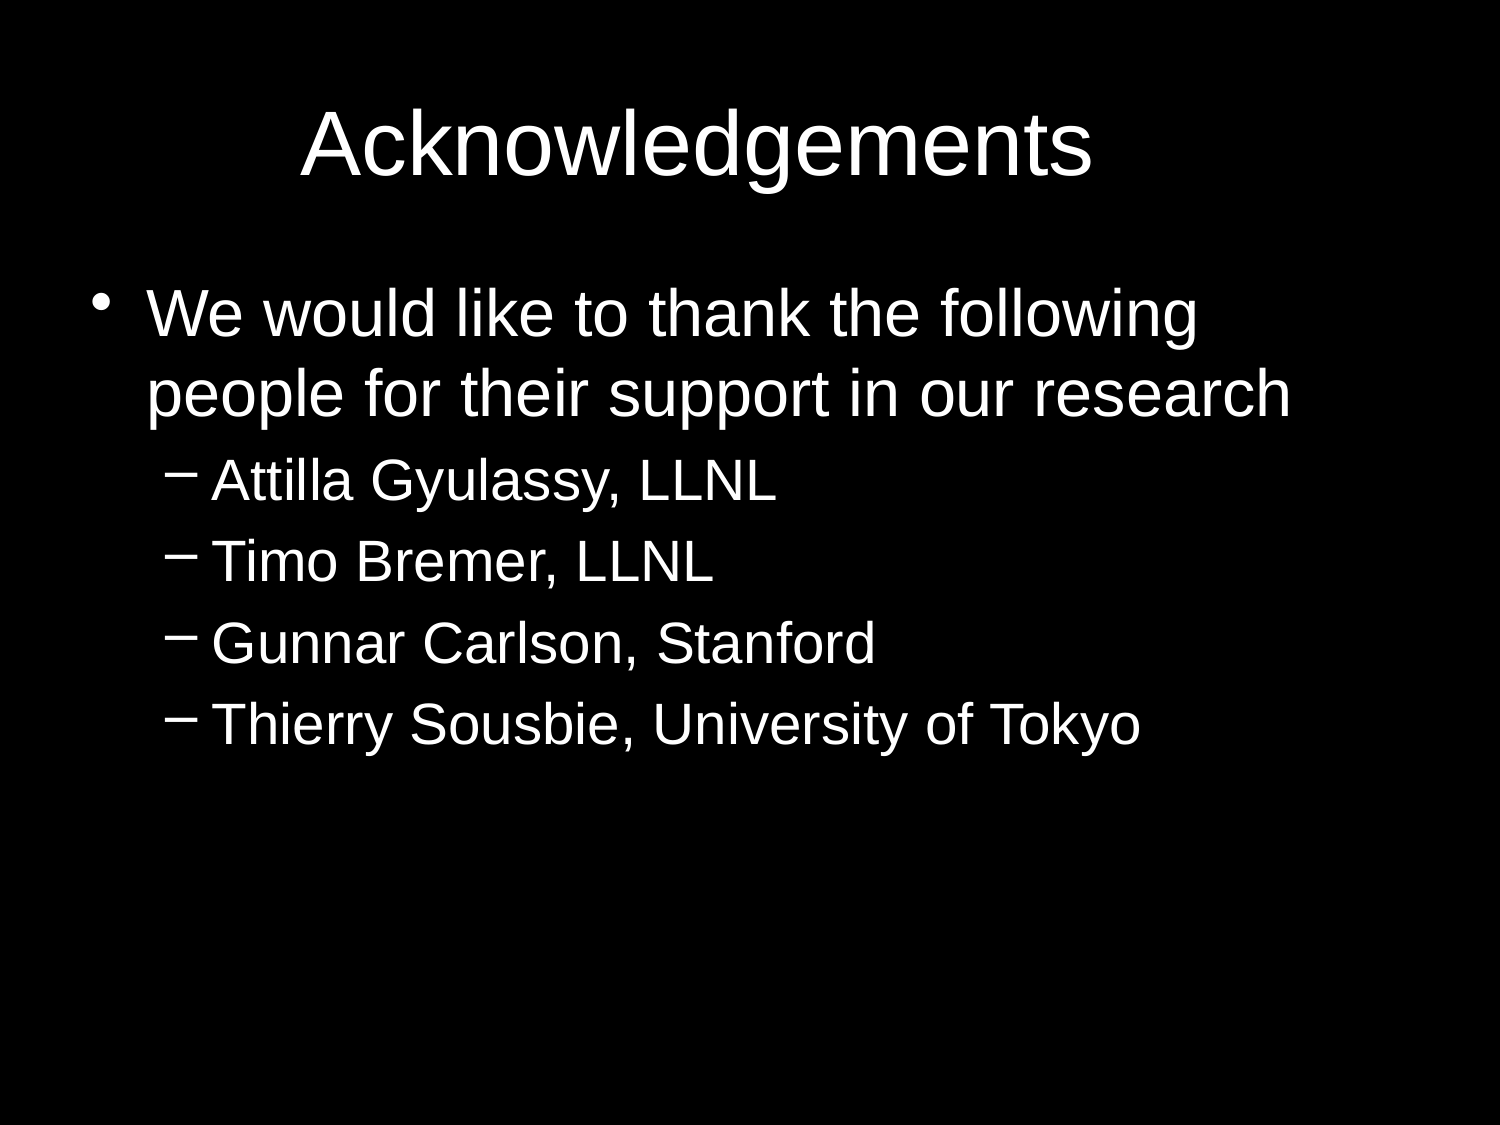

# Acknowledgements
We would like to thank the following people for their support in our research
Attilla Gyulassy, LLNL
Timo Bremer, LLNL
Gunnar Carlson, Stanford
Thierry Sousbie, University of Tokyo